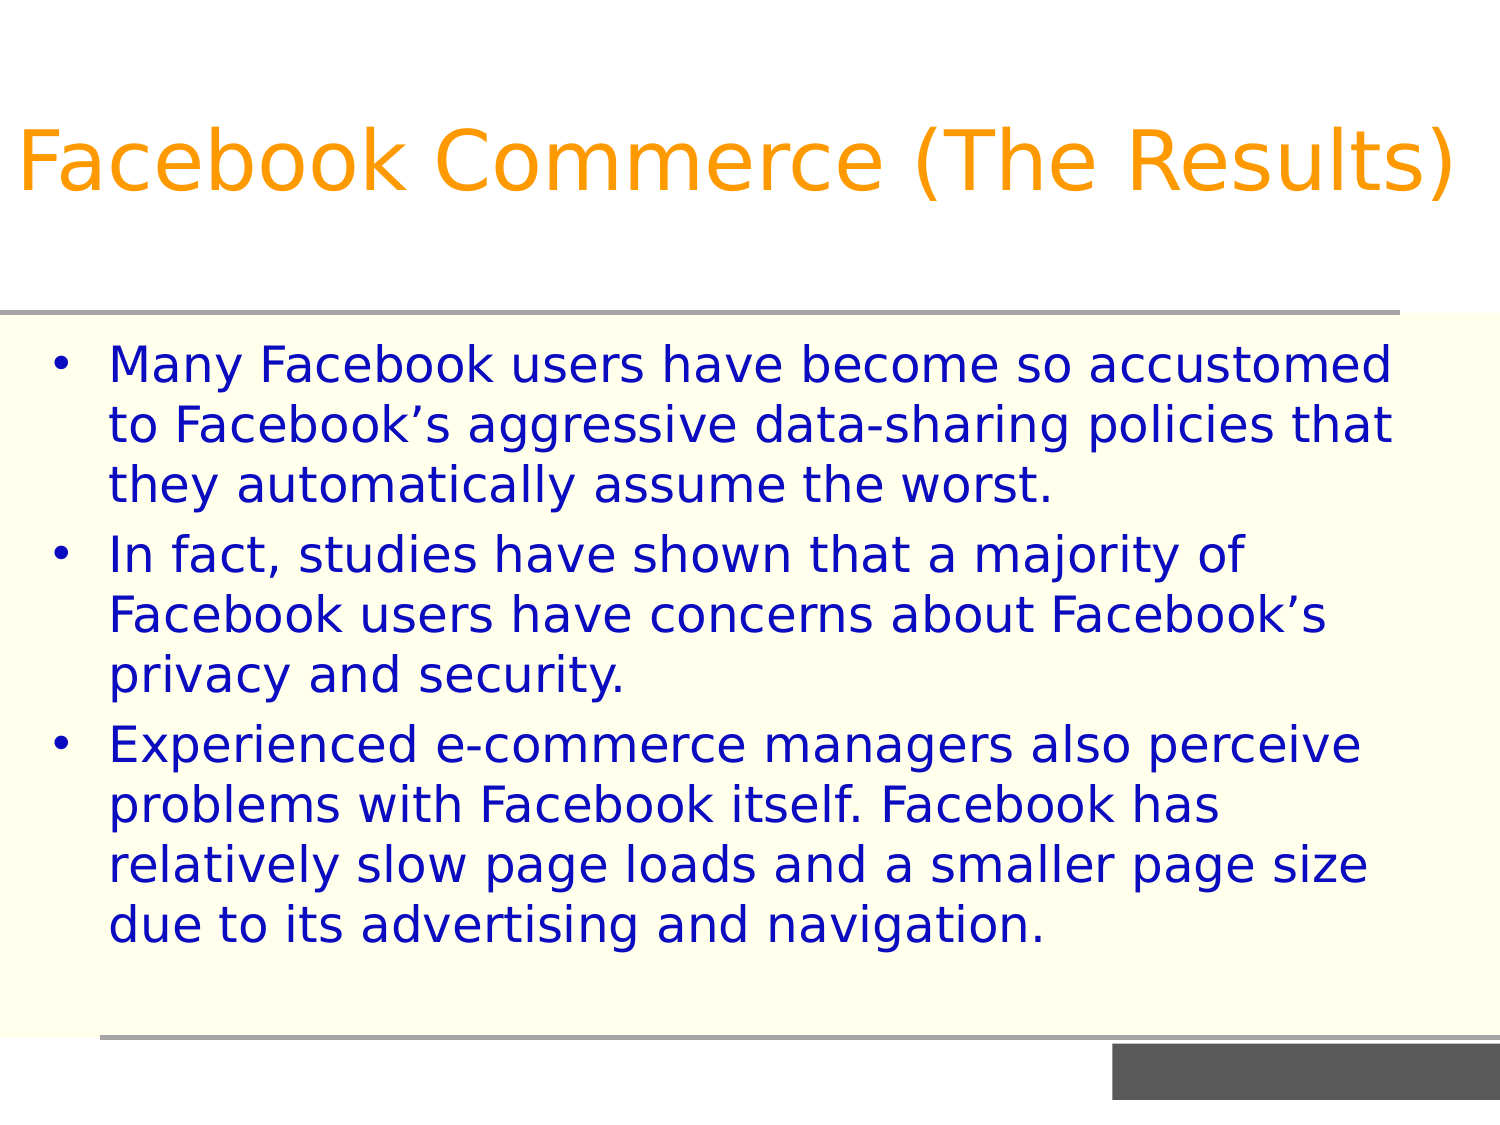

Facebook Commerce (The Results)
Many Facebook users have become so accustomed to Facebook’s aggressive data-sharing policies that they automatically assume the worst.
In fact, studies have shown that a majority of Facebook users have concerns about Facebook’s privacy and security.
Experienced e-commerce managers also perceive problems with Facebook itself. Facebook has relatively slow page loads and a smaller page size due to its advertising and navigation.